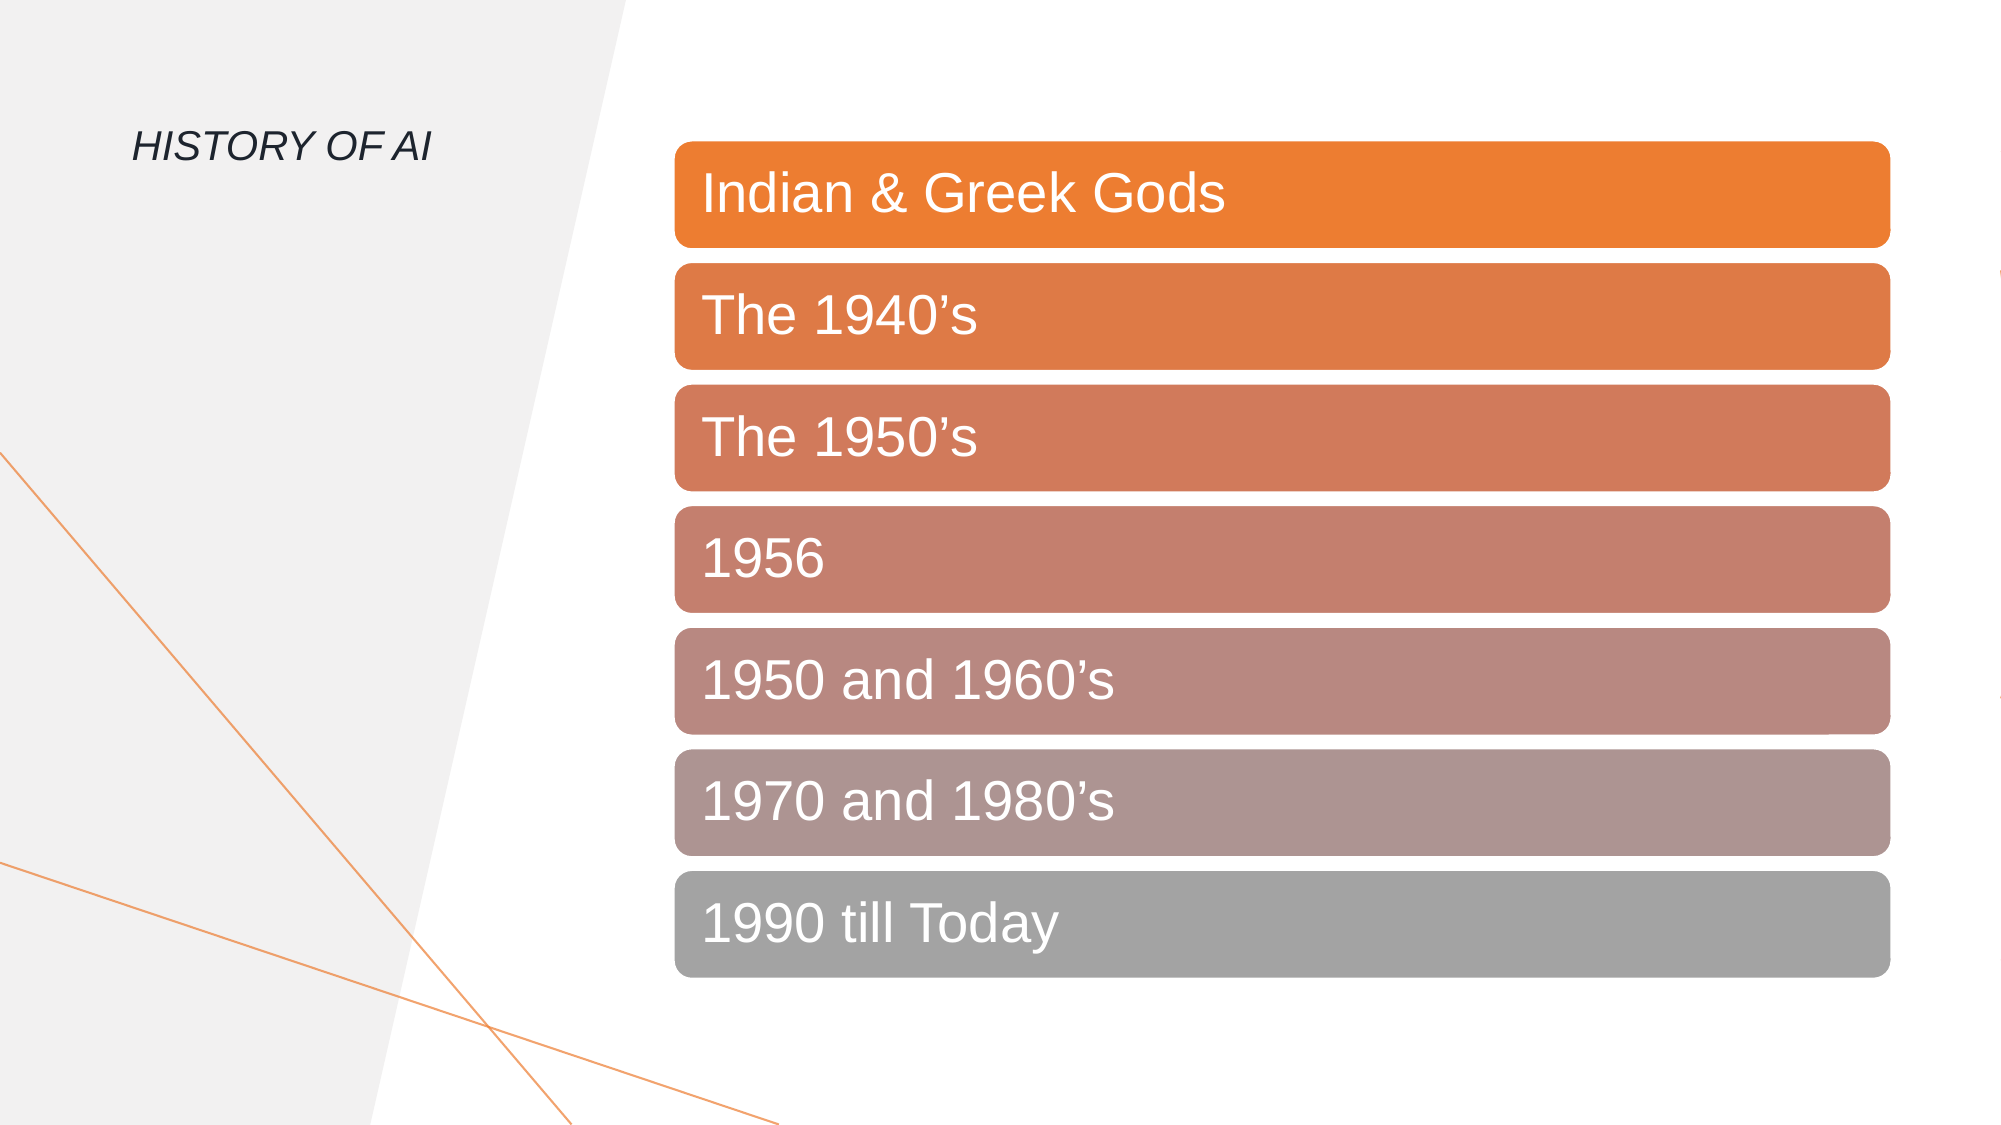

# History of ai
Indian & Greek Gods
The 1940’s
The 1950’s
1956
1950 and 1960’s
1970 and 1980’s
1990 till Today